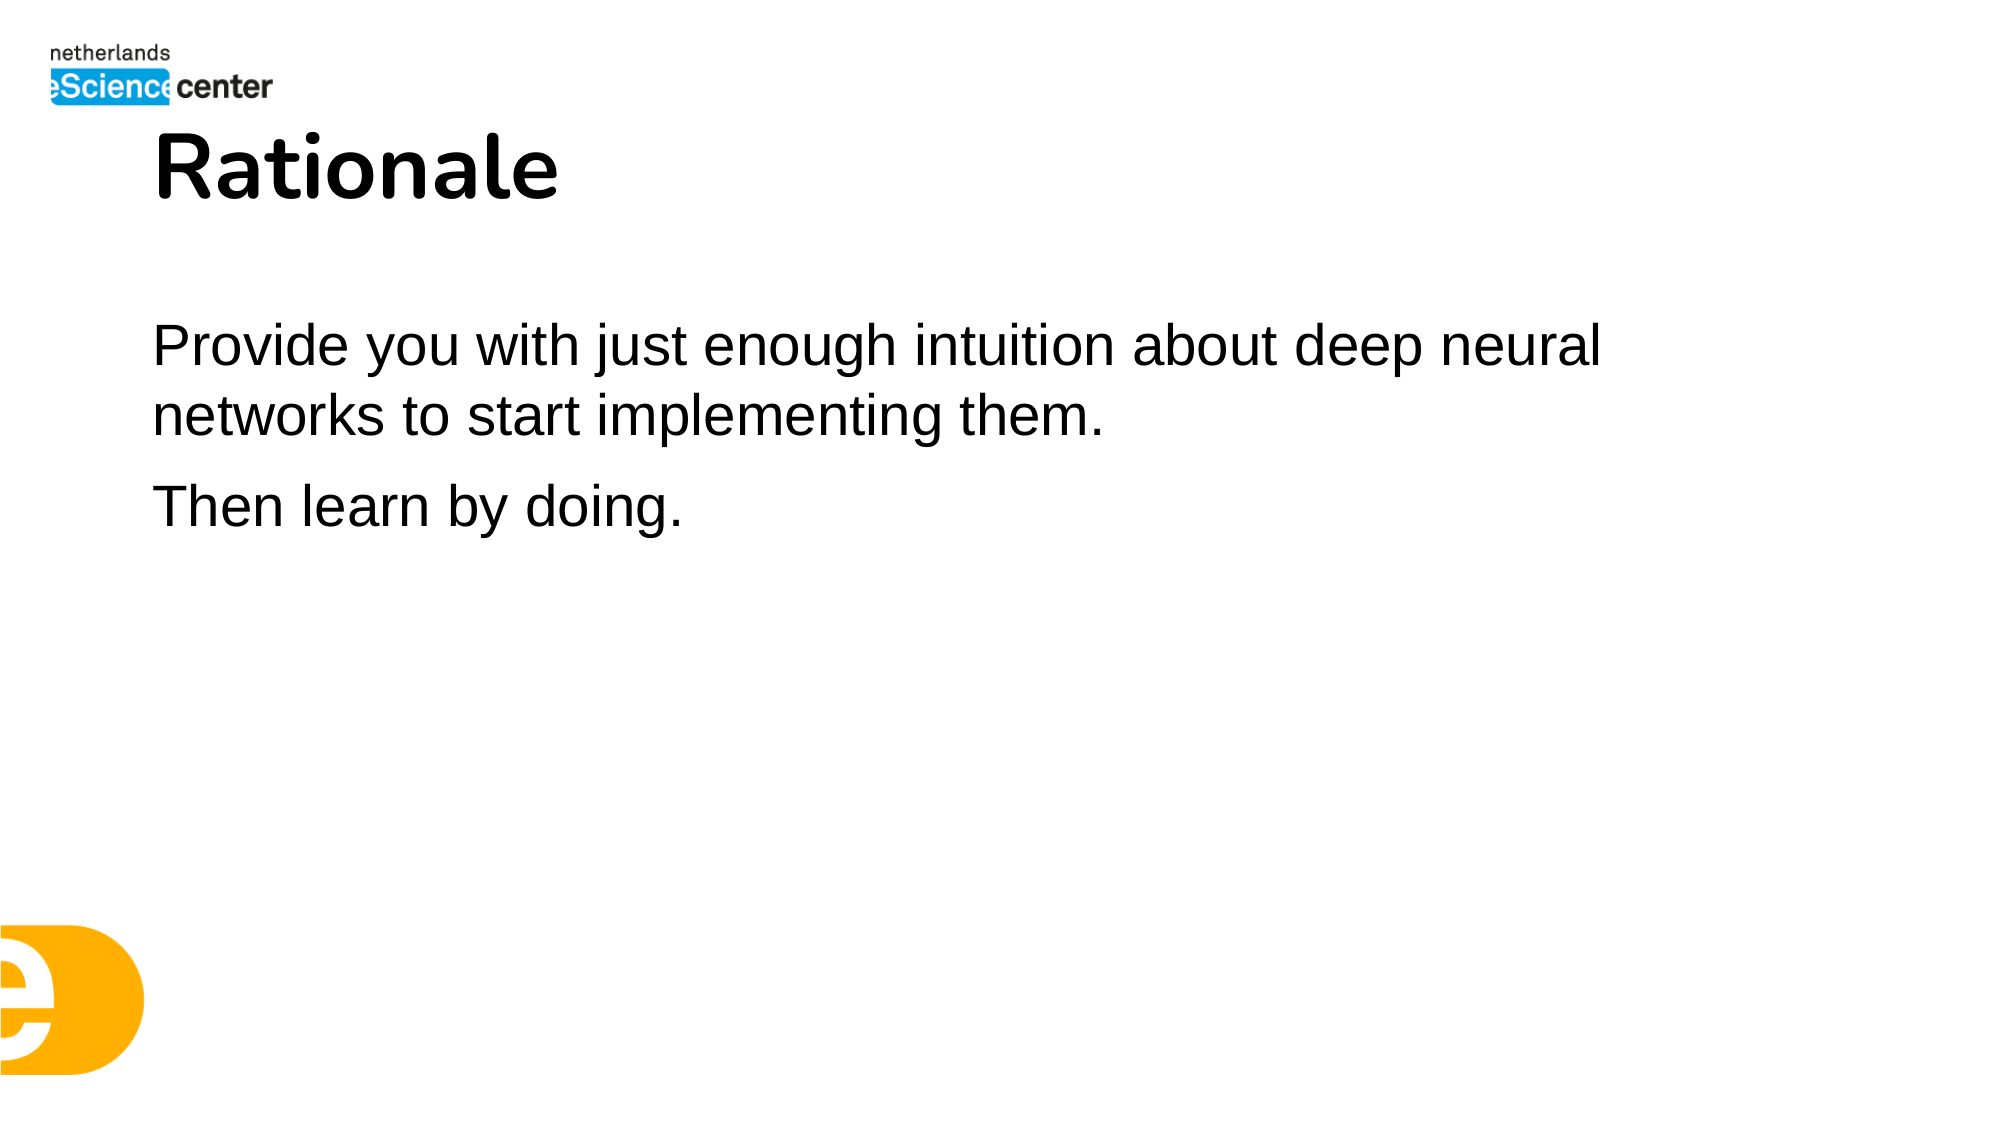

# Rationale
Provide you with just enough intuition about deep neural networks to start implementing them.
Then learn by doing.